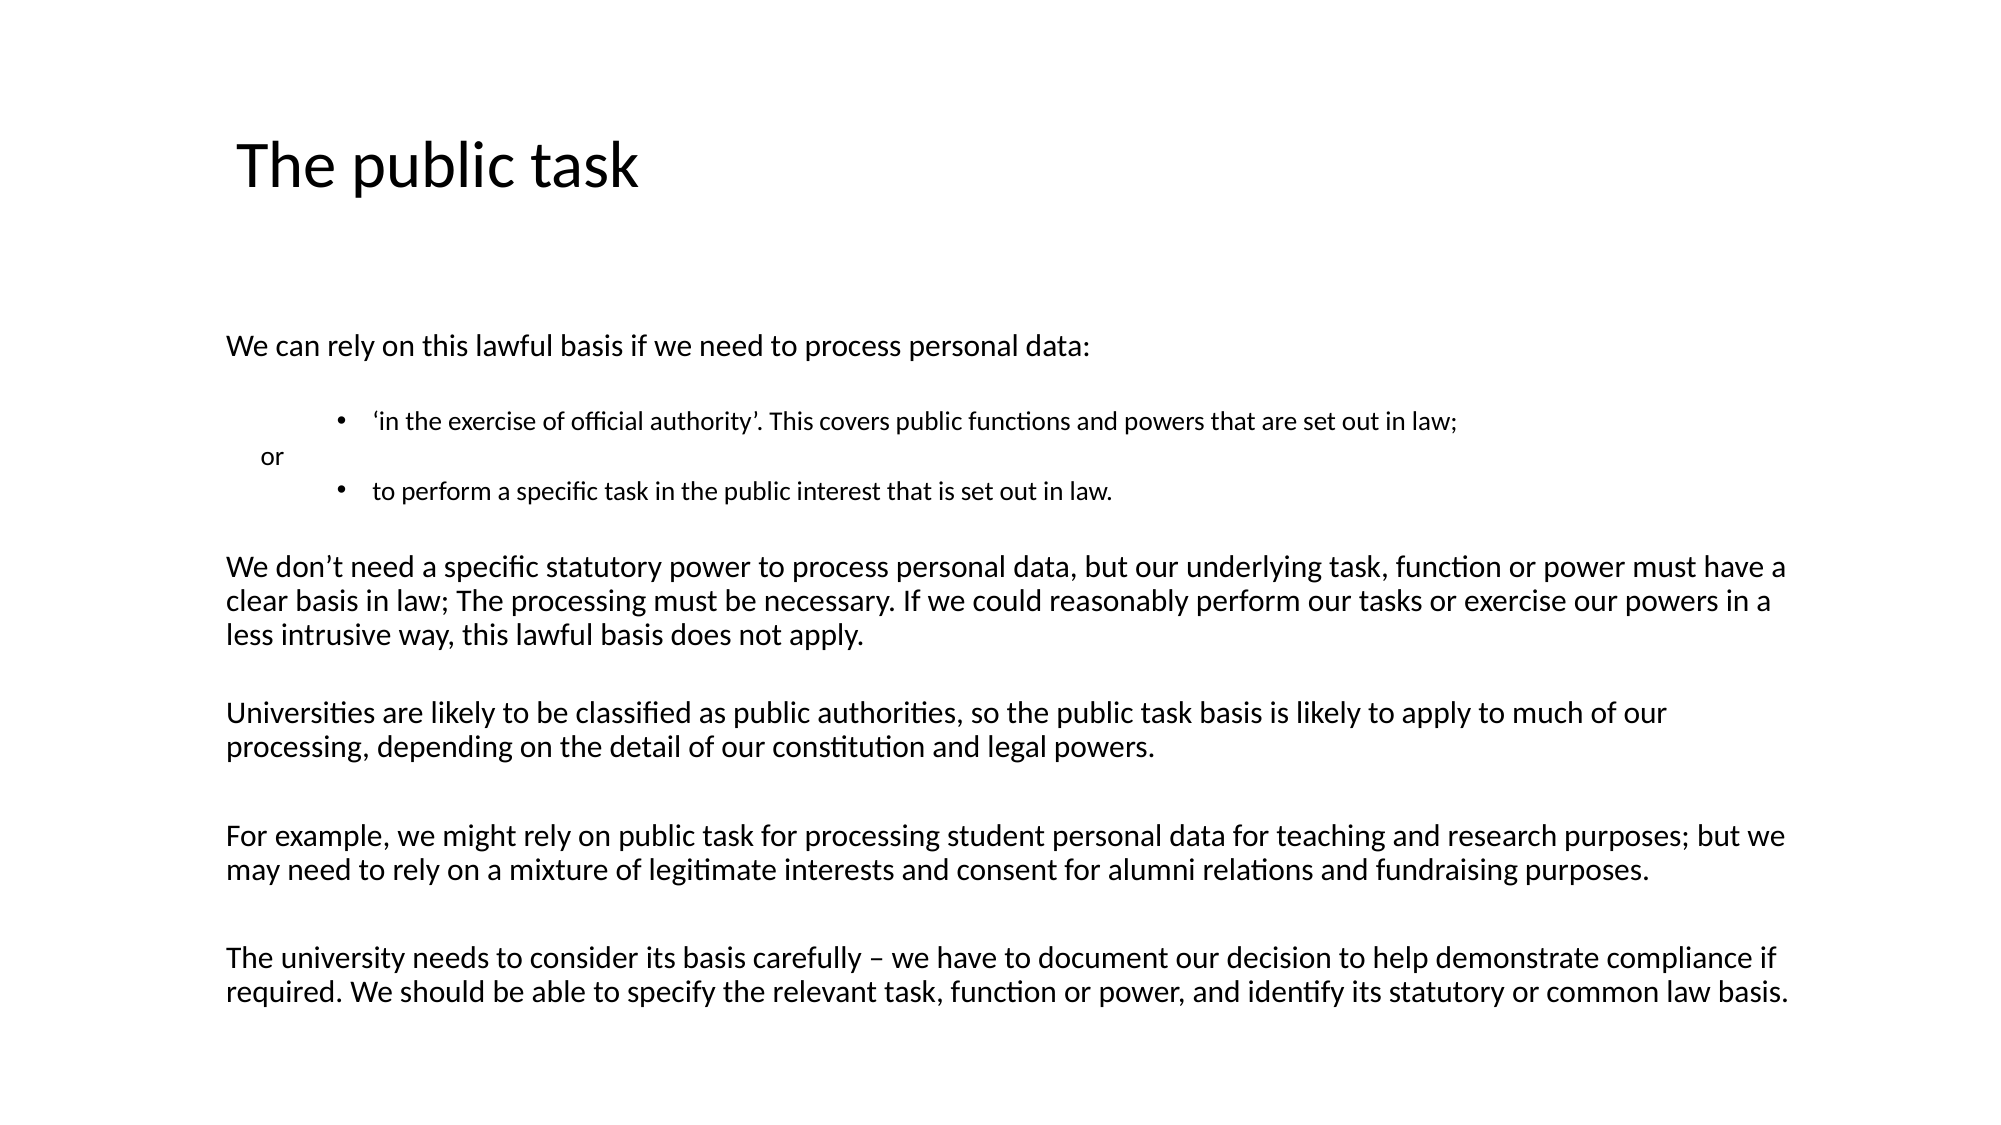

# The public task

We can rely on this lawful basis if we need to process personal data:

‘in the exercise of official authority’. This covers public functions and powers that are set out in law;
	 or
to perform a specific task in the public interest that is set out in law.

We don’t need a specific statutory power to process personal data, but our underlying task, function or power must have a clear basis in law; The processing must be necessary. If we could reasonably perform our tasks or exercise our powers in a less intrusive way, this lawful basis does not apply.

Universities are likely to be classified as public authorities, so the public task basis is likely to apply to much of our processing, depending on the detail of our constitution and legal powers.

For example, we might rely on public task for processing student personal data for teaching and research purposes; but we may need to rely on a mixture of legitimate interests and consent for alumni relations and fundraising purposes.

The university needs to consider its basis carefully – we have to document our decision to help demonstrate compliance if required. We should be able to specify the relevant task, function or power, and identify its statutory or common law basis.